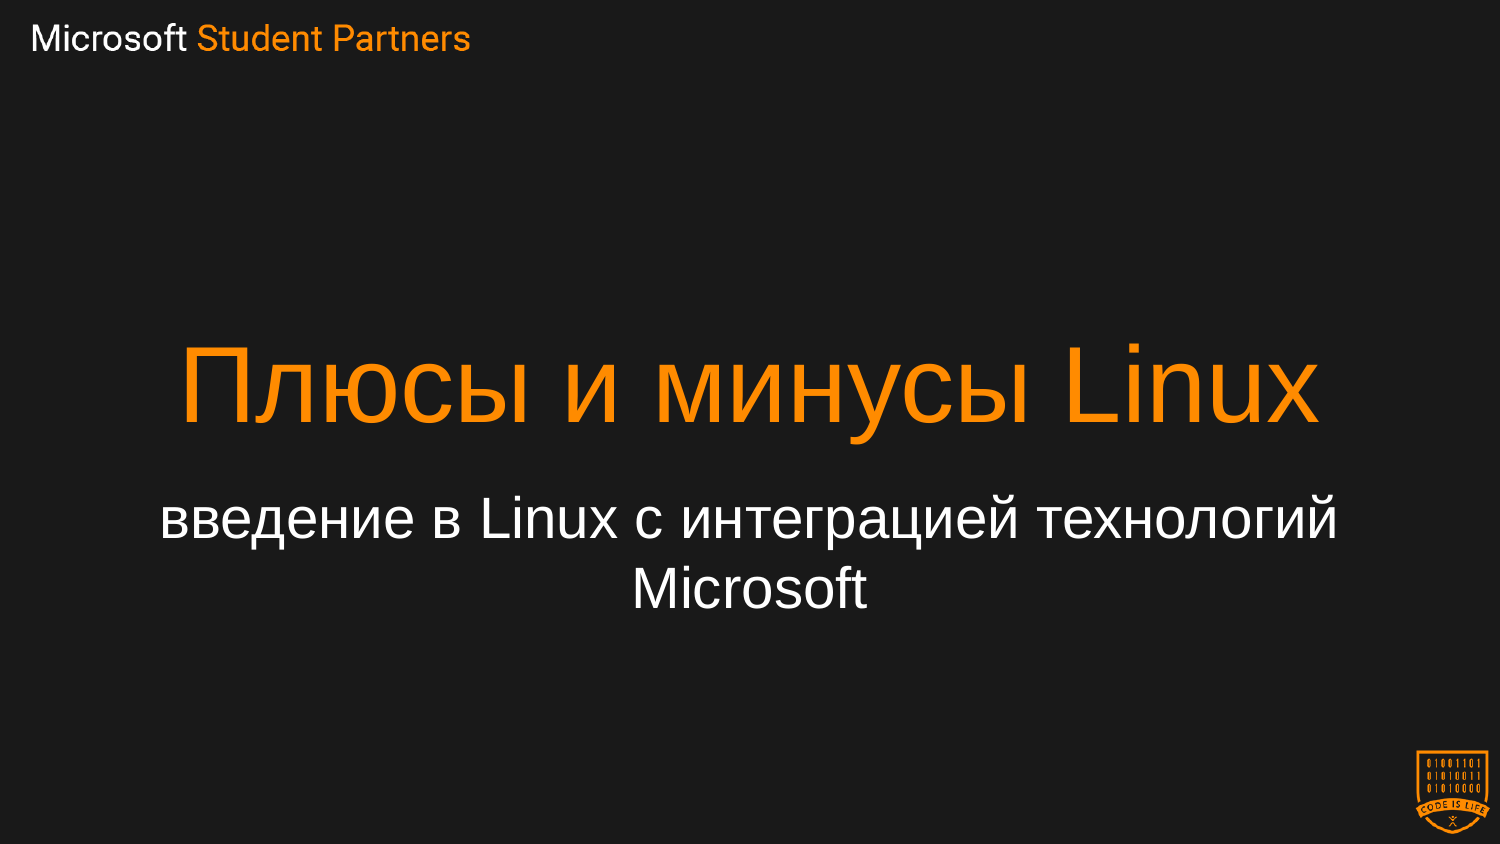

# Плюсы и минусы Linux
введение в Linux с интеграцией технологий Microsoft